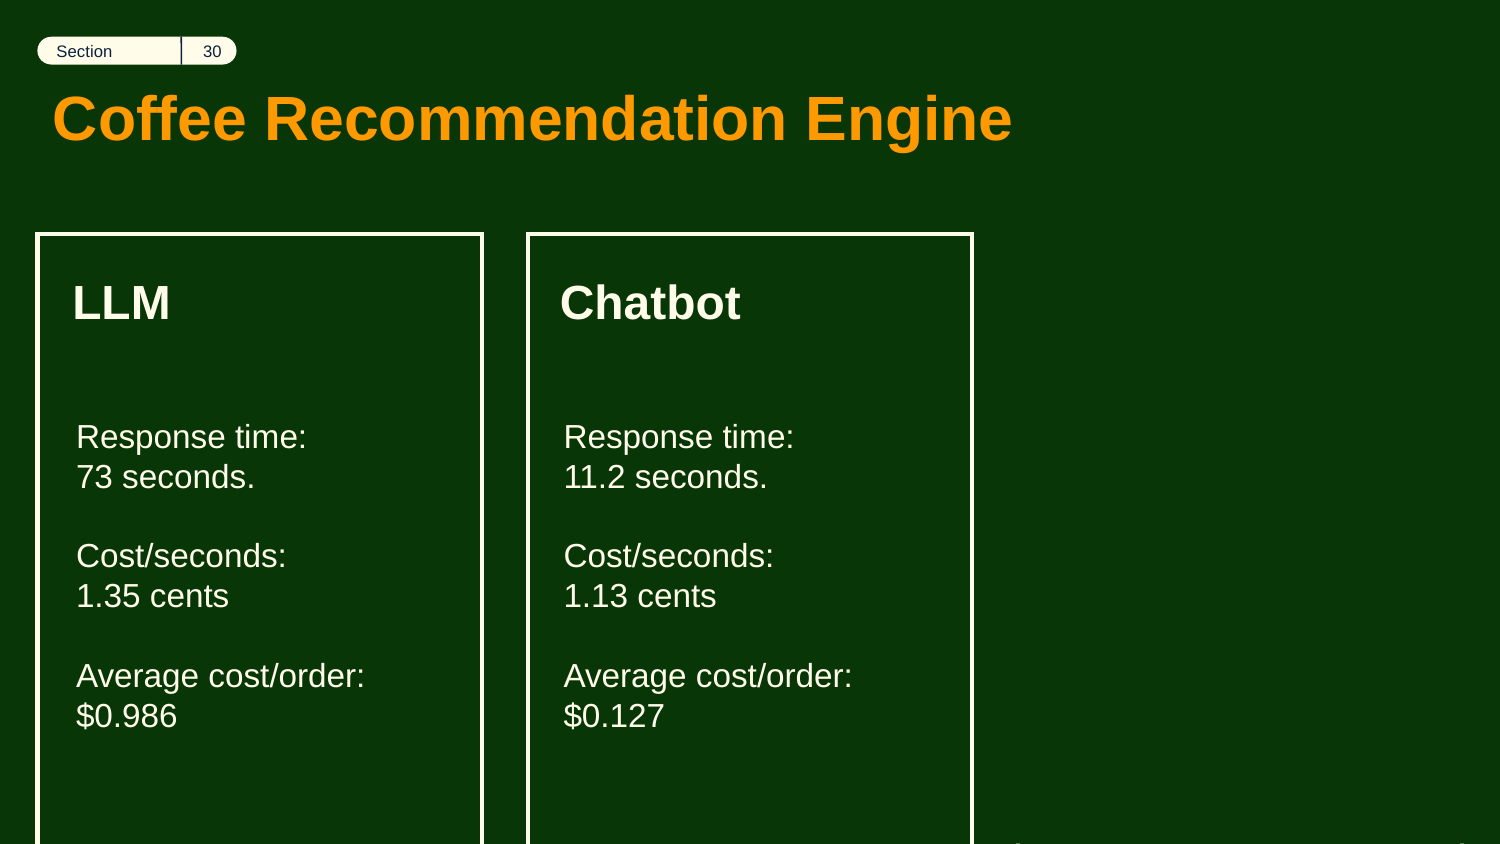

30
Section
12
Section
Coffee Recommendation Engine

LLM
Chatbot
Response time:
73 seconds.

Cost/seconds:
1.35 cents

Average cost/order:
$0.986

Response time:
11.2 seconds.

Cost/seconds:
1.13 cents

Average cost/order:
$0.127